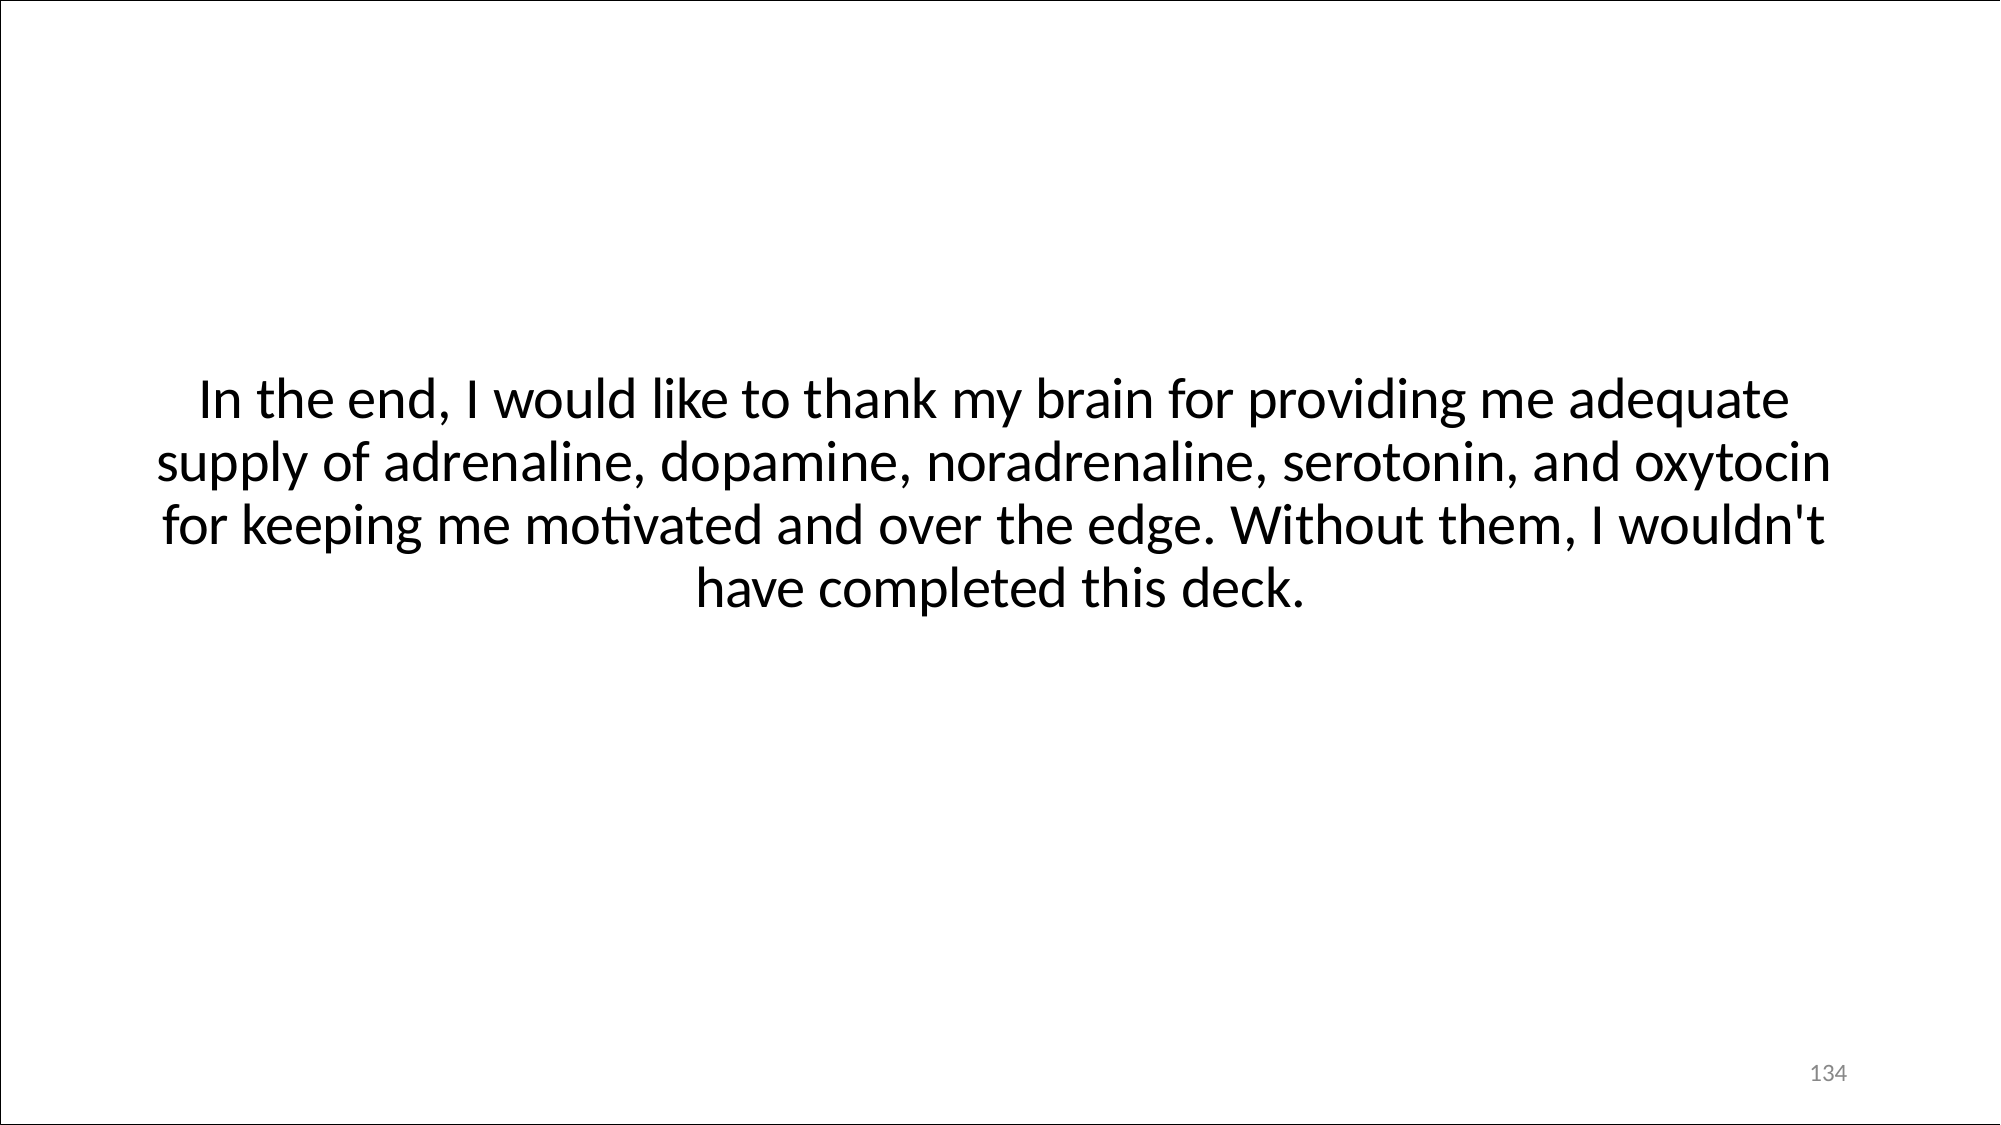

# In the end, I would like to thank my brain for providing me adequate  supply of adrenaline, dopamine, noradrenaline, serotonin, and oxytocin  for keeping me motivated and over the edge. Without them, I wouldn't  have completed this deck.
134